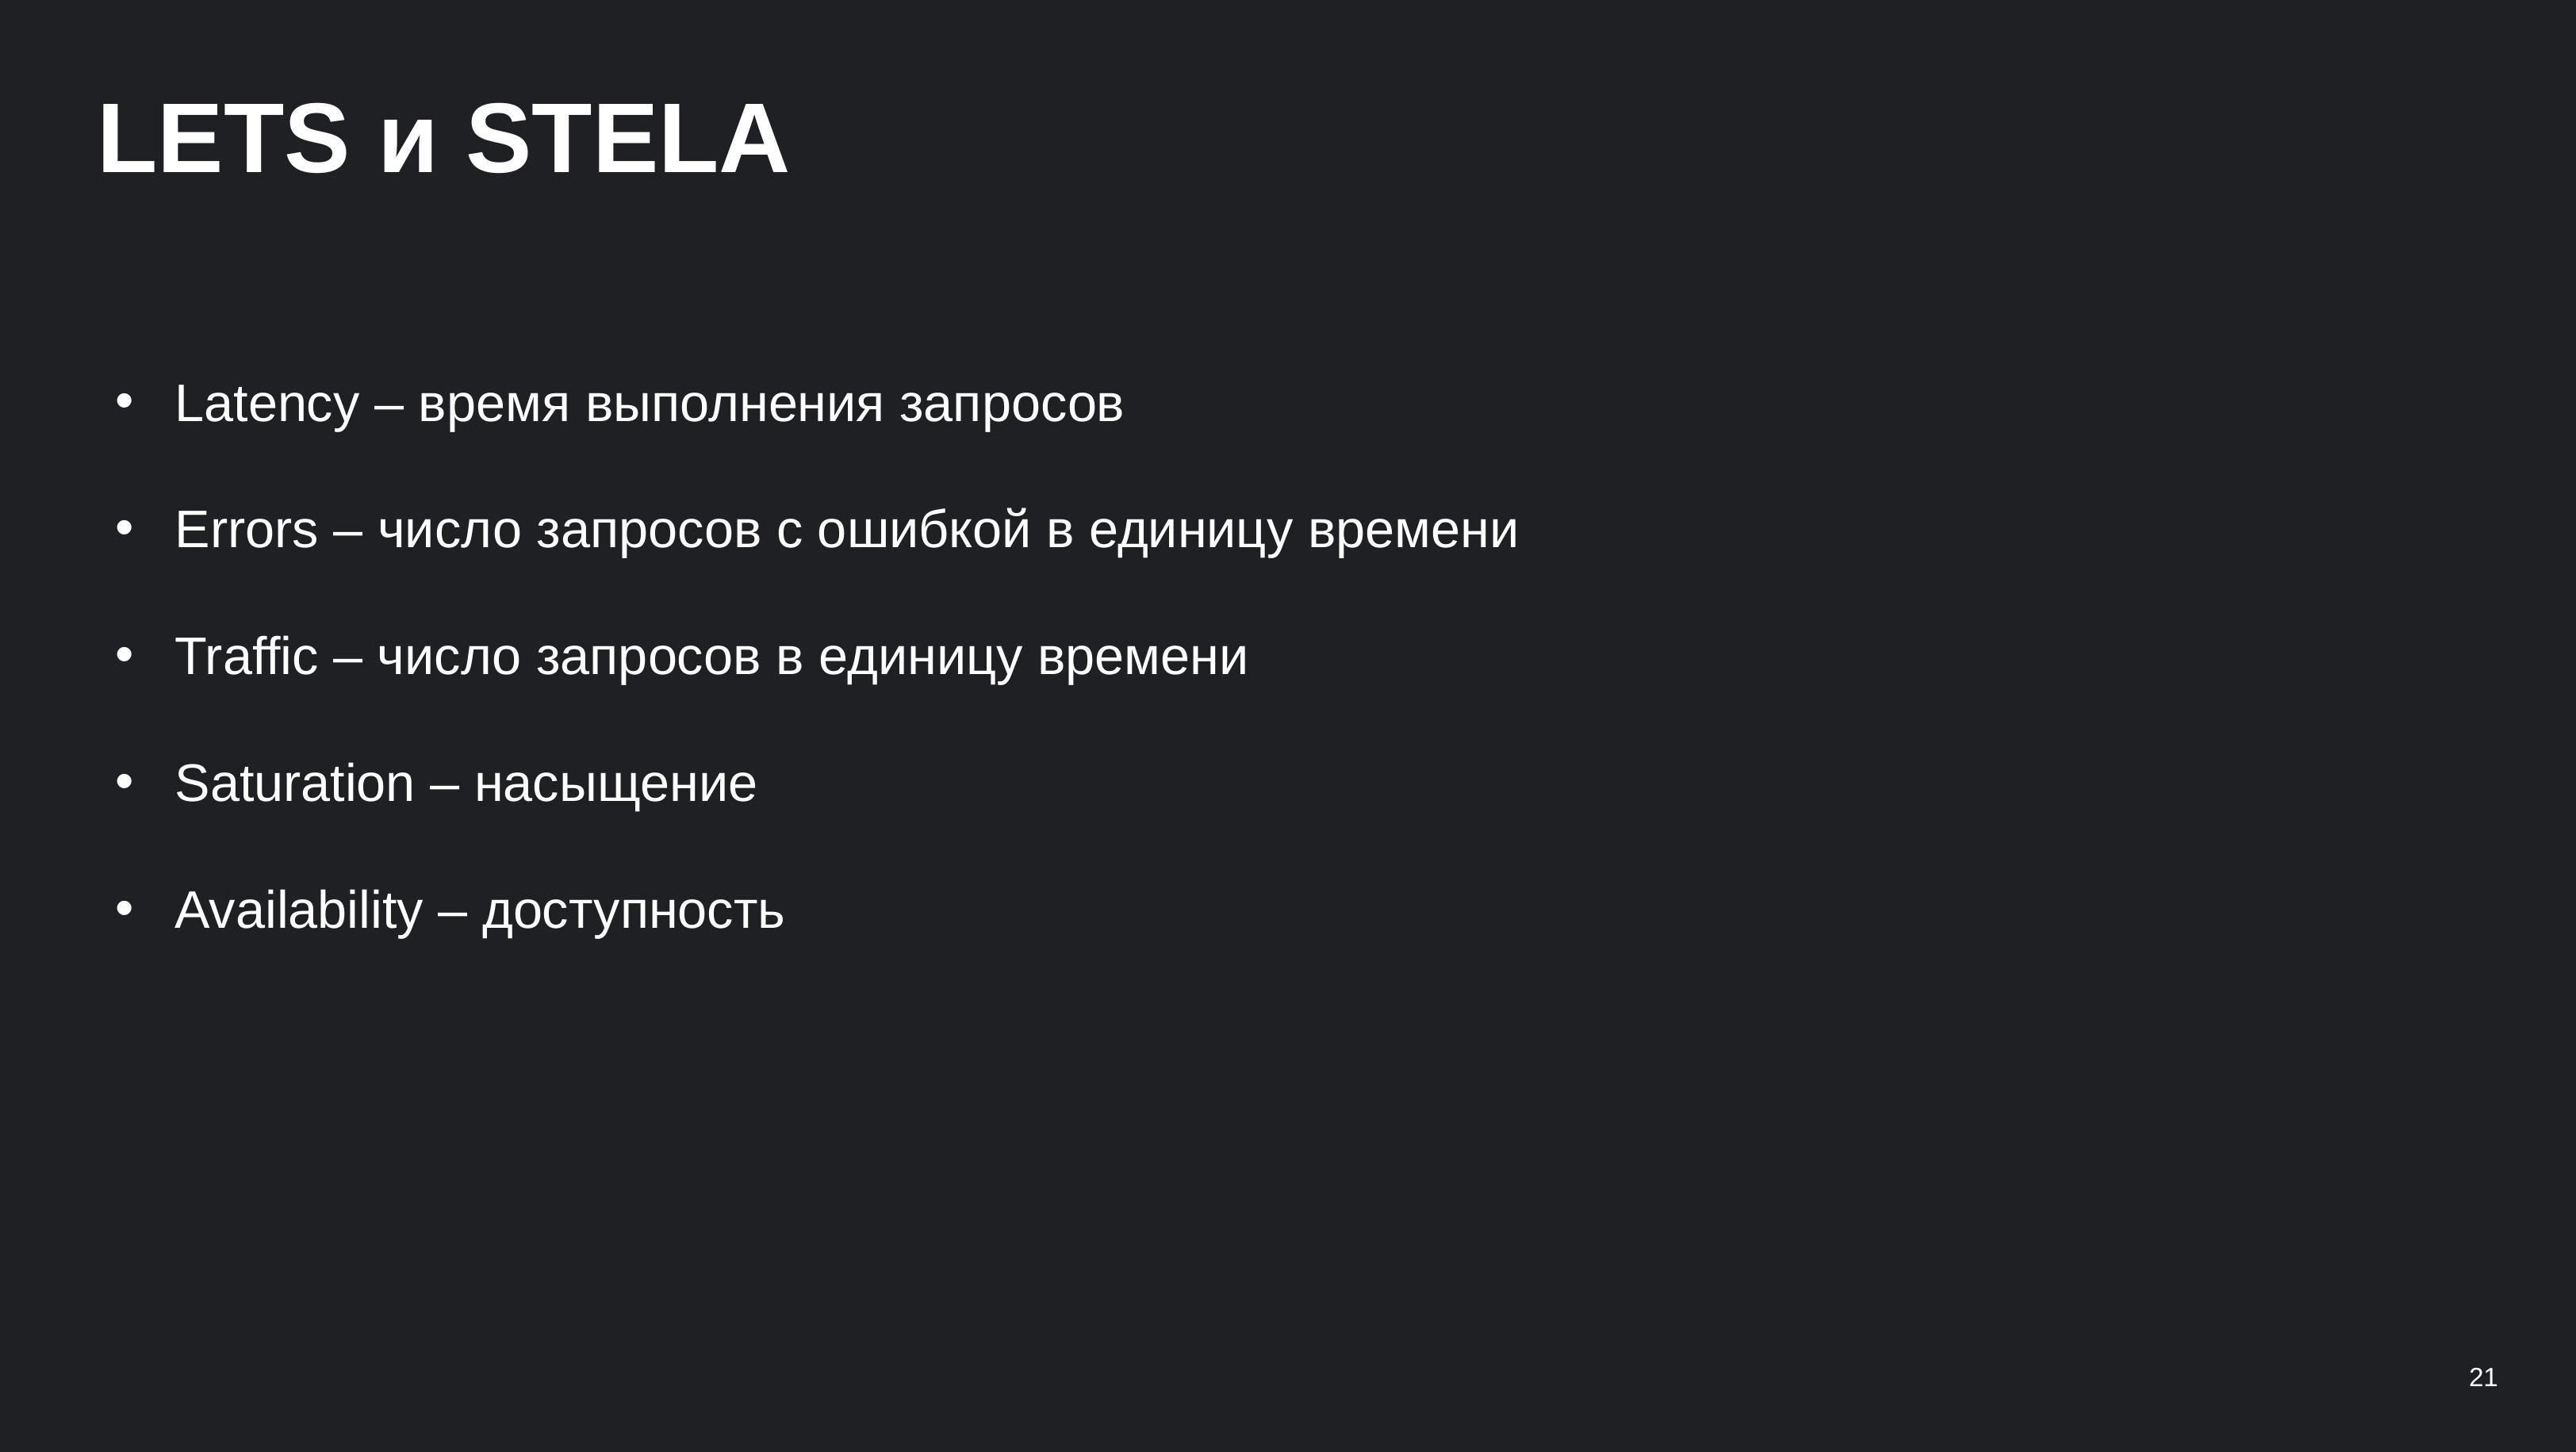

LETS и STELA

Latency – время выполнения запросов

Errors – число запросов с ошибкой в единицу времени

Traffic – число запросов в единицу времени

Saturation – насыщение

Availability – доступность

21